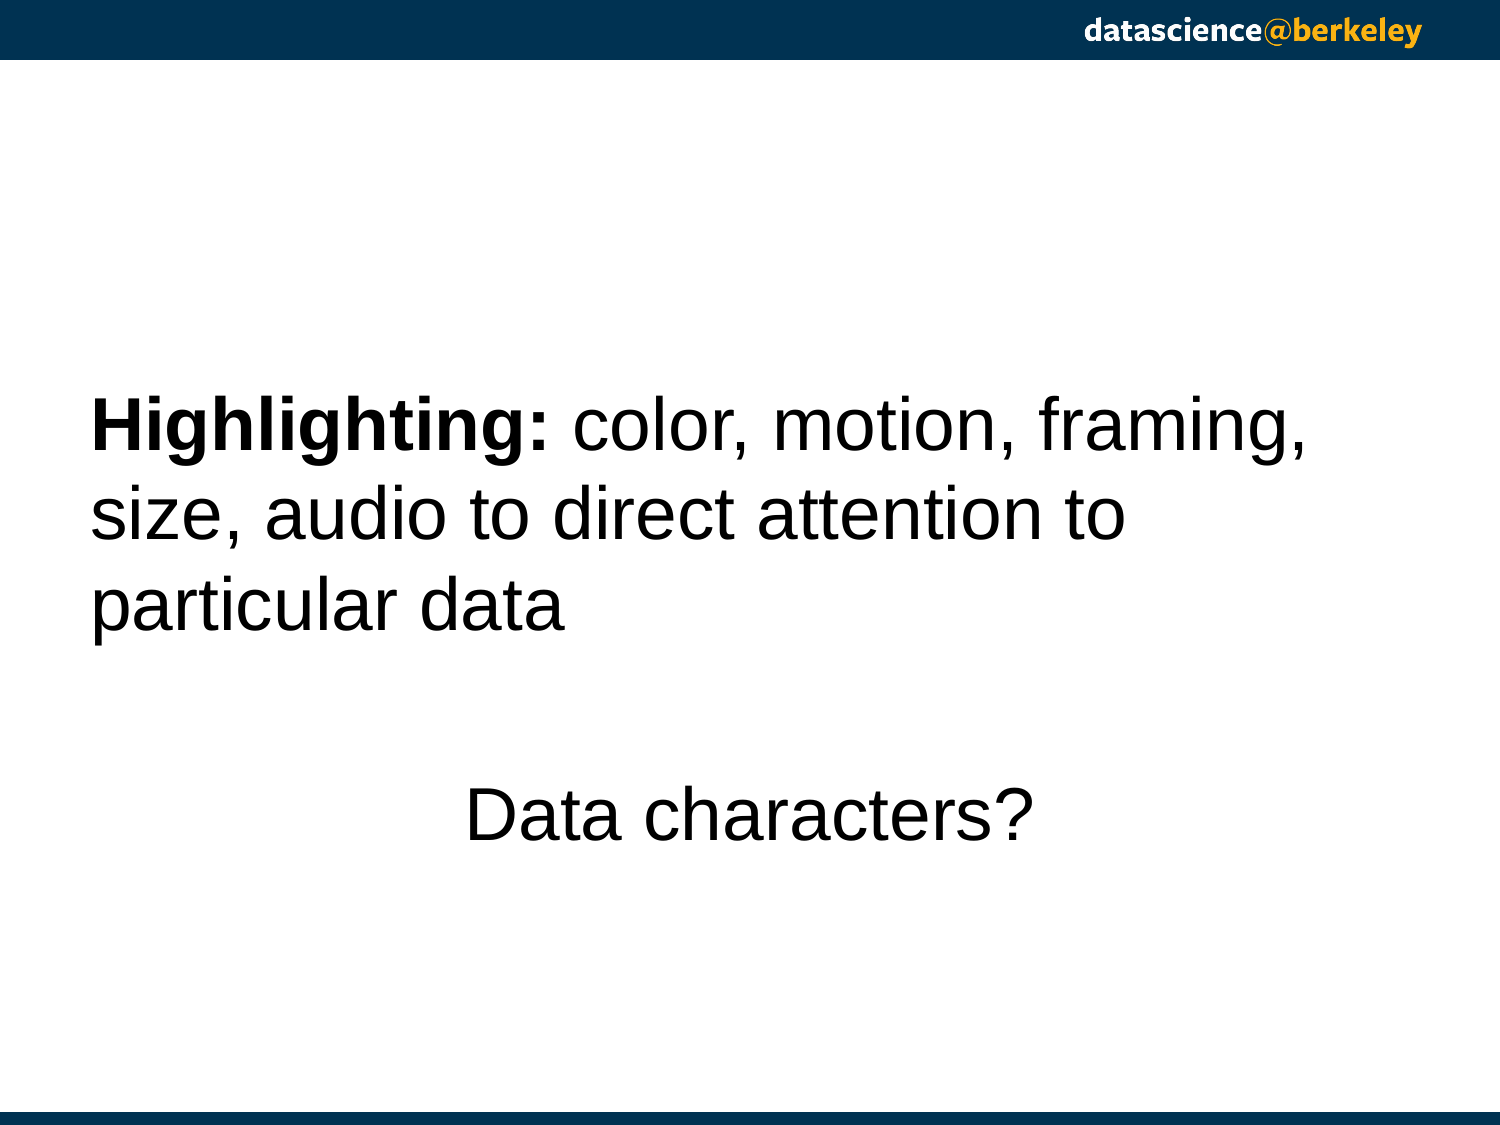

Highlighting: color, motion, framing, size, audio to direct attention to particular data

Data characters?